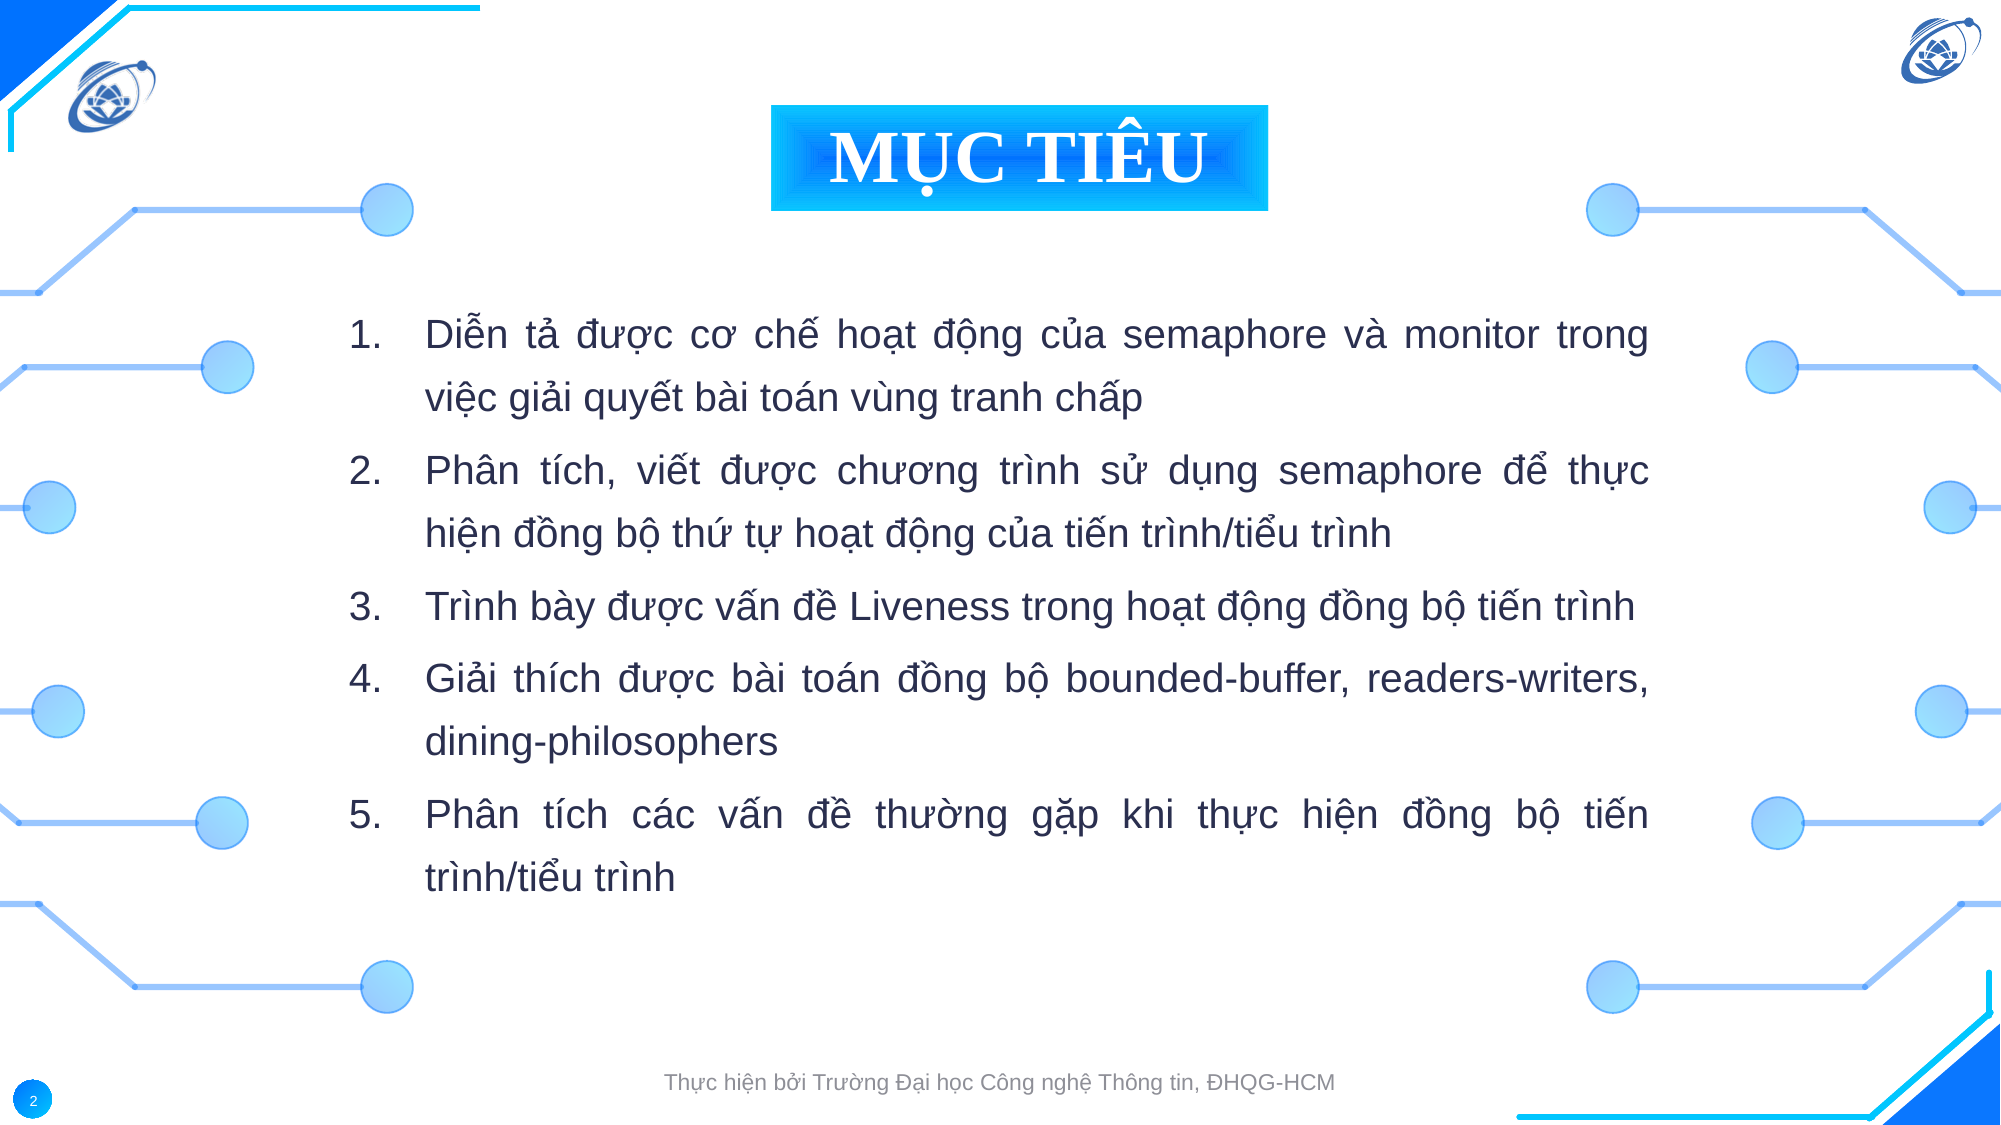

MỤC TIÊU
Diễn tả được cơ chế hoạt động của semaphore và monitor trong việc giải quyết bài toán vùng tranh chấp
Phân tích, viết được chương trình sử dụng semaphore để thực hiện đồng bộ thứ tự hoạt động của tiến trình/tiểu trình
Trình bày được vấn đề Liveness trong hoạt động đồng bộ tiến trình
Giải thích được bài toán đồng bộ bounded-buffer, readers-writers, dining-philosophers
Phân tích các vấn đề thường gặp khi thực hiện đồng bộ tiến trình/tiểu trình
Thực hiện bởi Trường Đại học Công nghệ Thông tin, ĐHQG-HCM
2